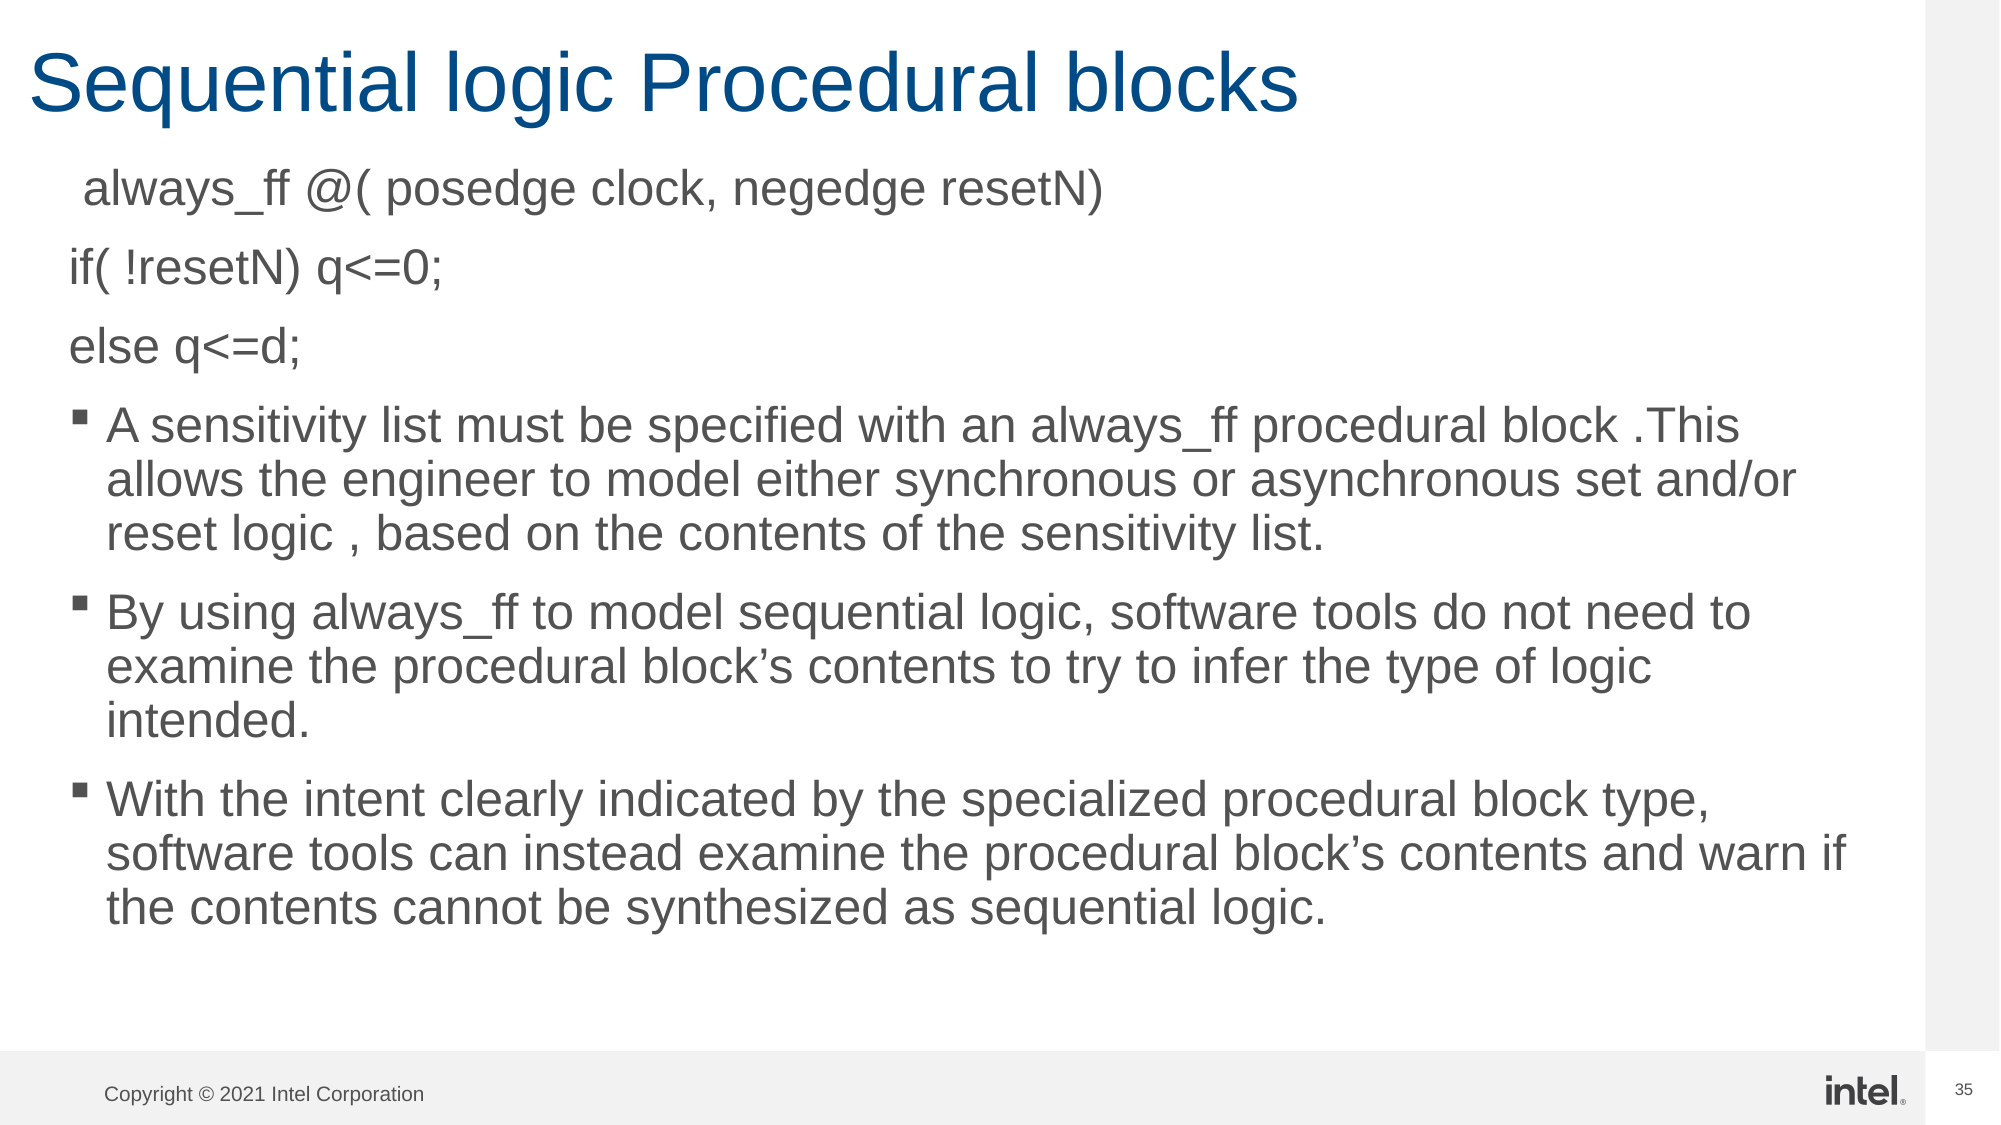

35
# Sequential logic Procedural blocks
 always_ff @( posedge clock, negedge resetN)
if( !resetN) q<=0;
else q<=d;
A sensitivity list must be specified with an always_ff procedural block .This allows the engineer to model either synchronous or asynchronous set and/or reset logic , based on the contents of the sensitivity list.
By using always_ff to model sequential logic, software tools do not need to examine the procedural block’s contents to try to infer the type of logic intended.
With the intent clearly indicated by the specialized procedural block type, software tools can instead examine the procedural block’s contents and warn if the contents cannot be synthesized as sequential logic.